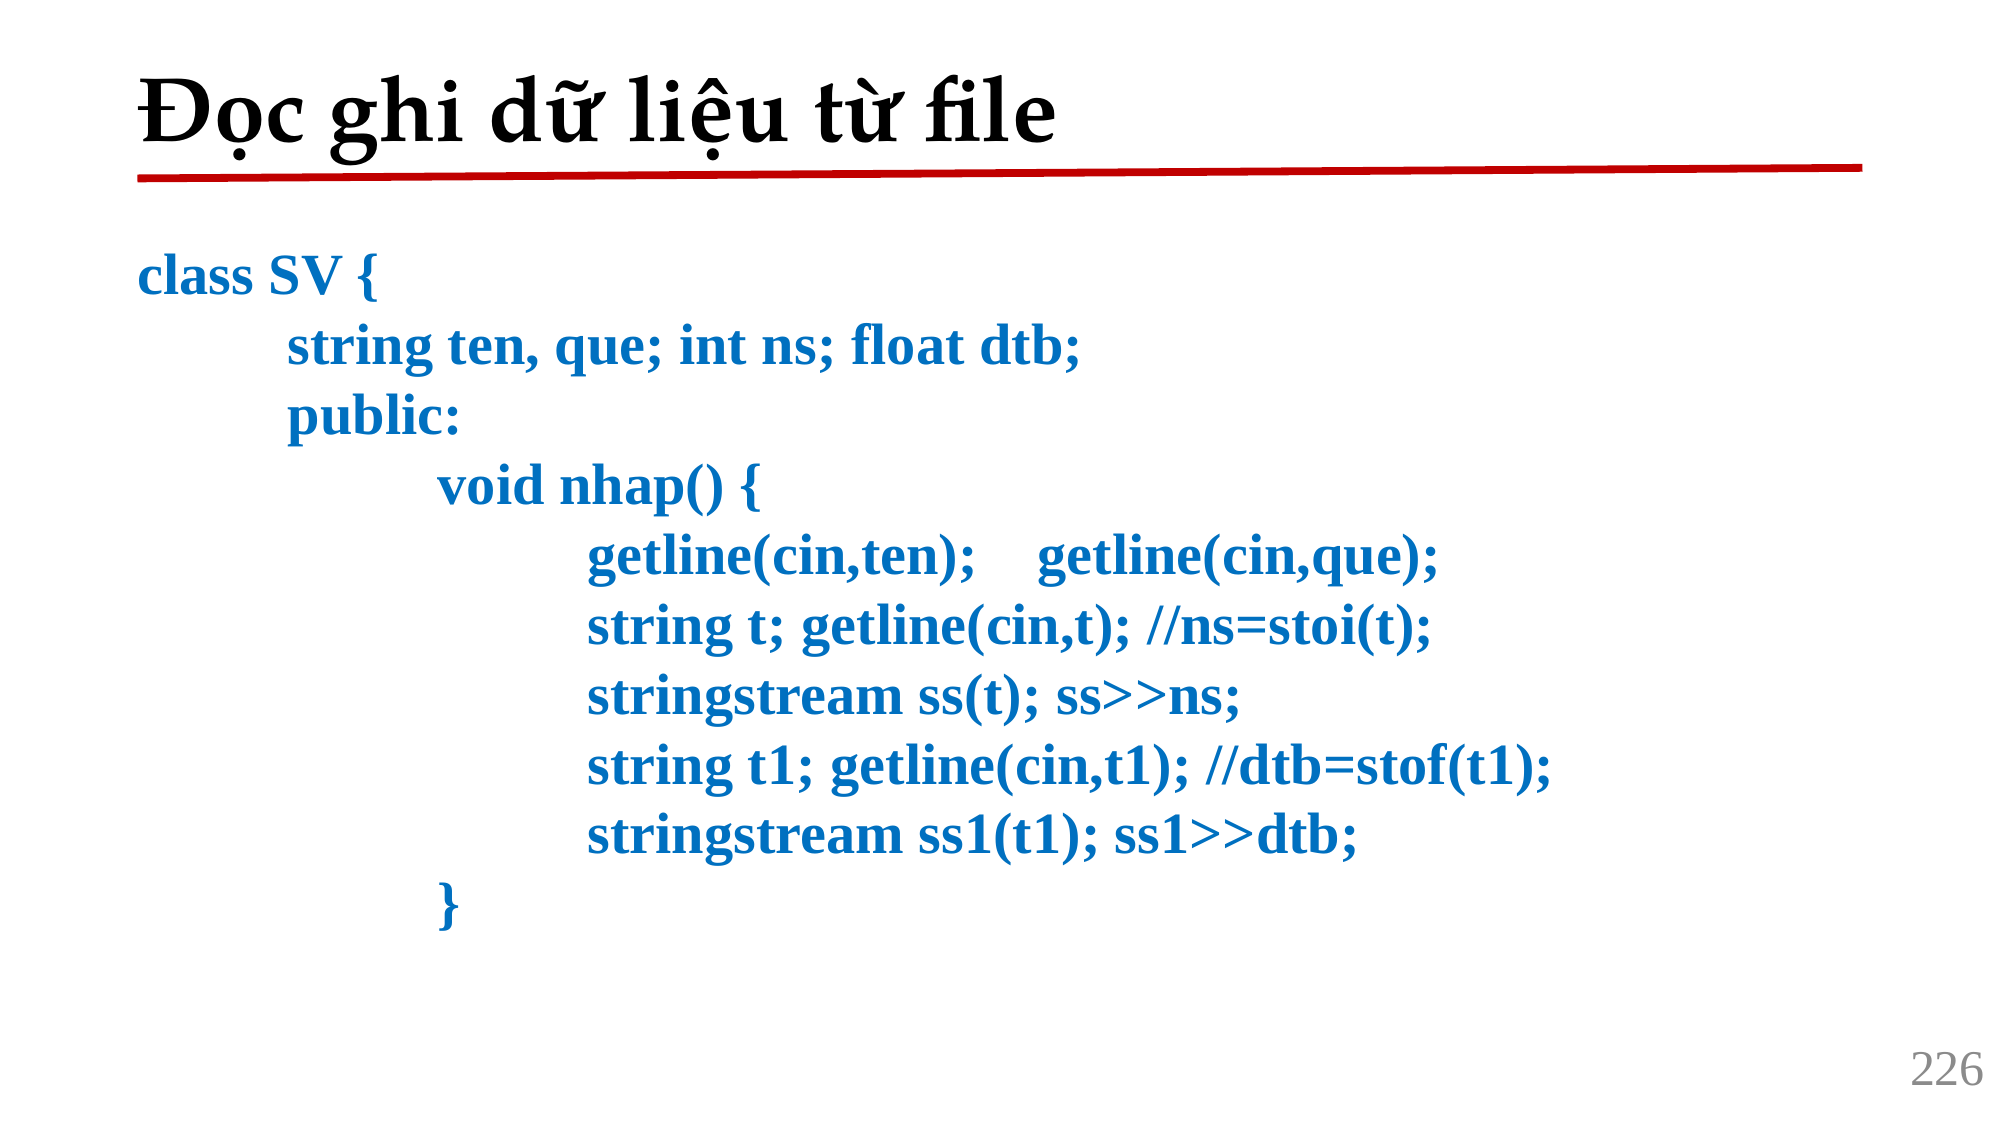

# Đọc ghi dữ liệu từ file
class SV {
	string ten, que; int ns; float dtb;
	public:
		void nhap() {
			getline(cin,ten); 	getline(cin,que);
			string t; getline(cin,t); //ns=stoi(t);
			stringstream ss(t); ss>>ns;
			string t1; getline(cin,t1); //dtb=stof(t1);
			stringstream ss1(t1); ss1>>dtb;
		}

226